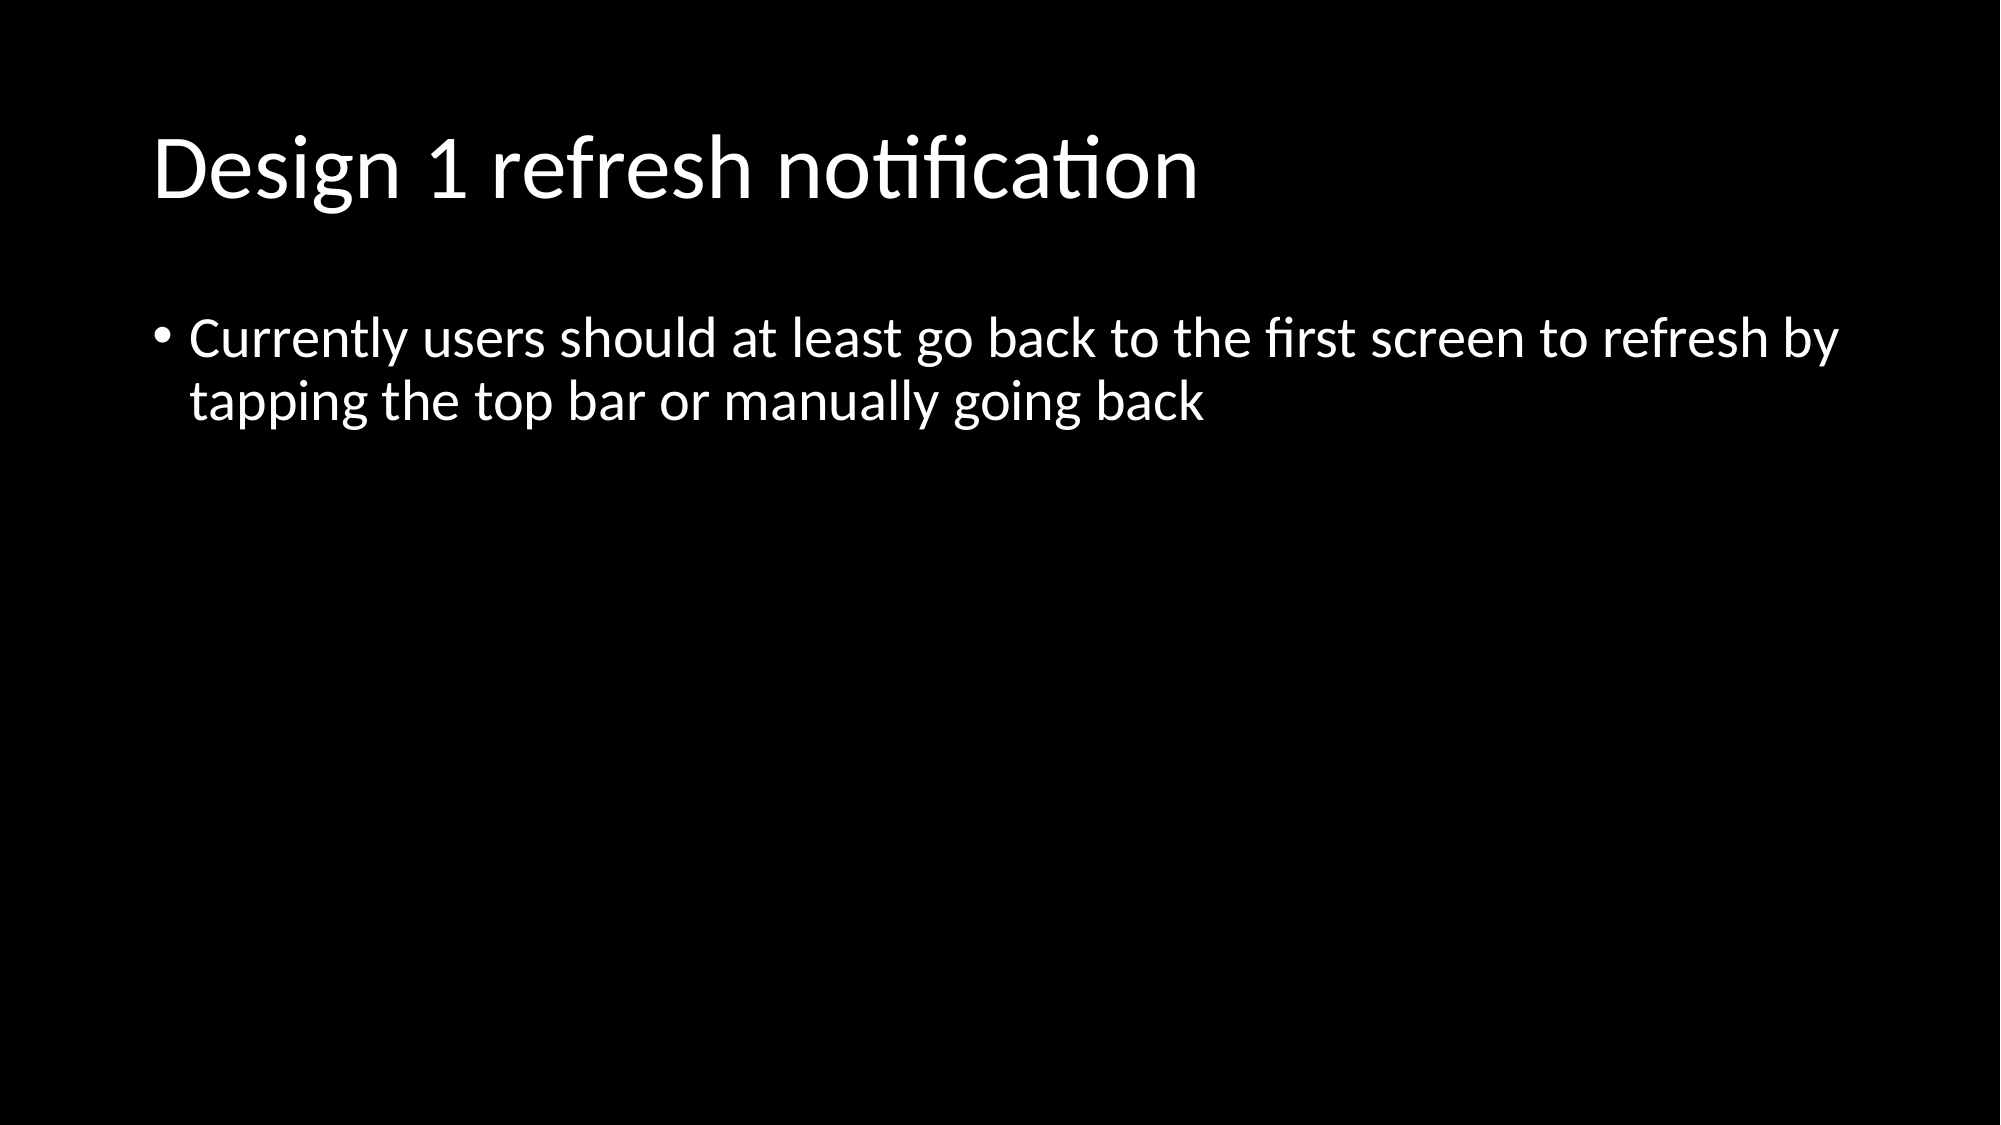

# Design 1 refresh notification
Currently users should at least go back to the first screen to refresh by tapping the top bar or manually going back